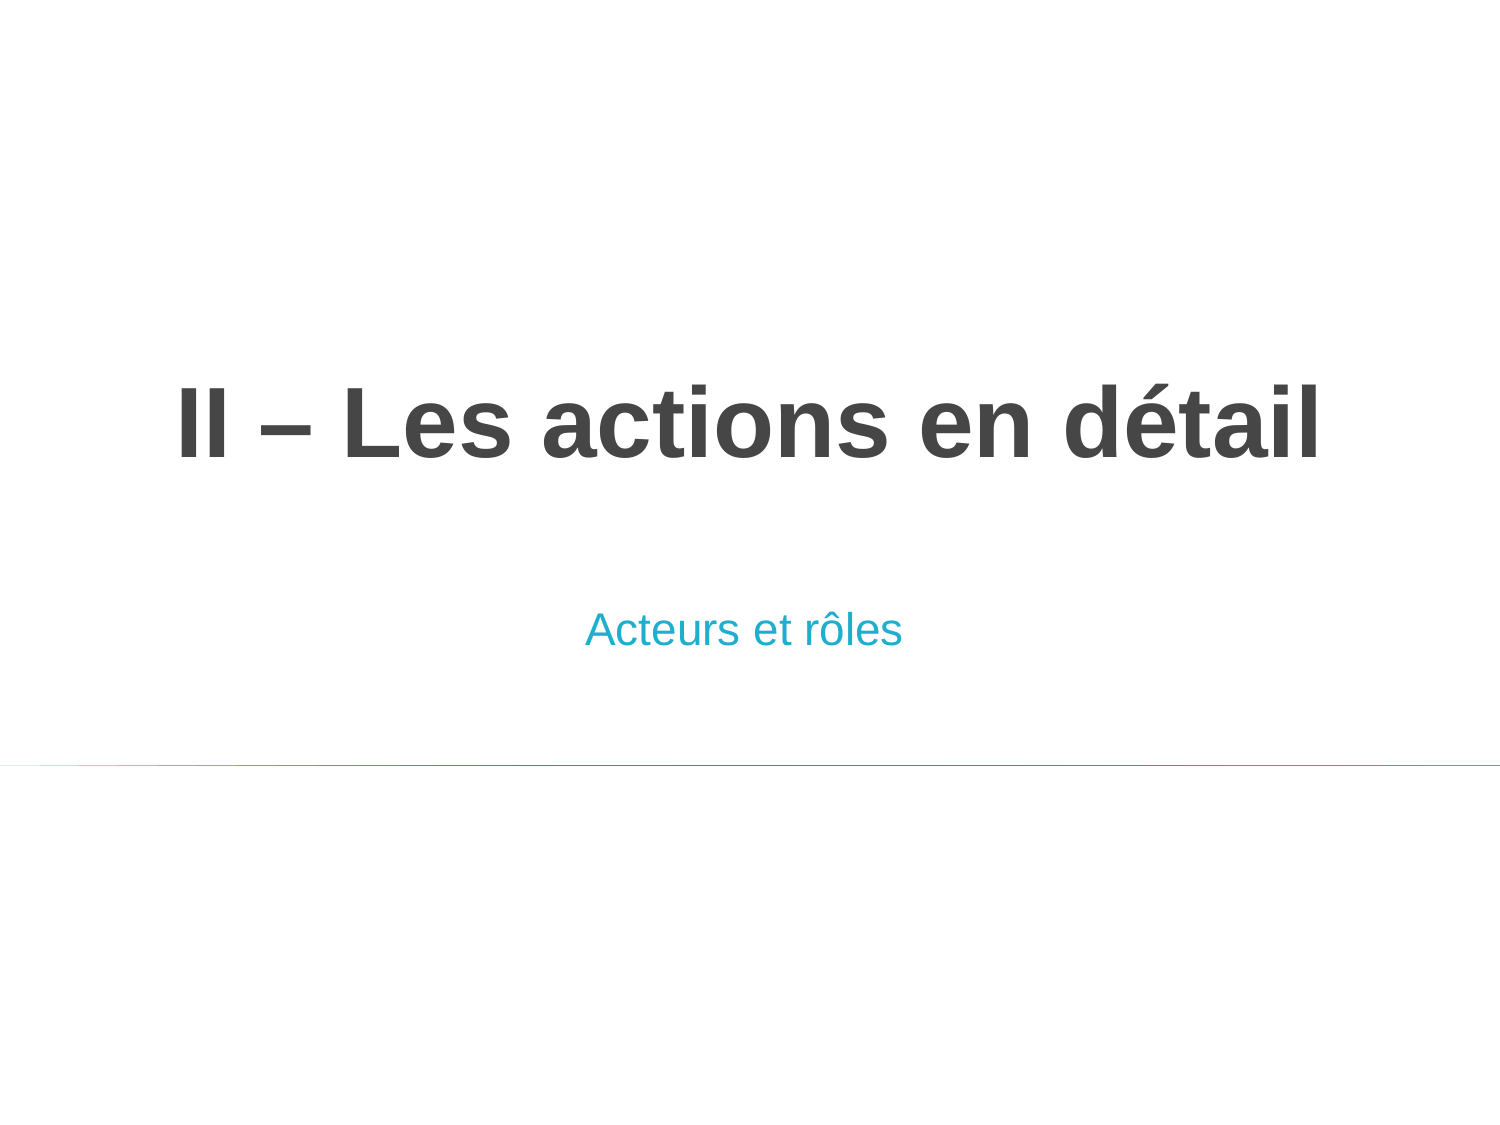

# II – Les actions en détail
Acteurs et rôles